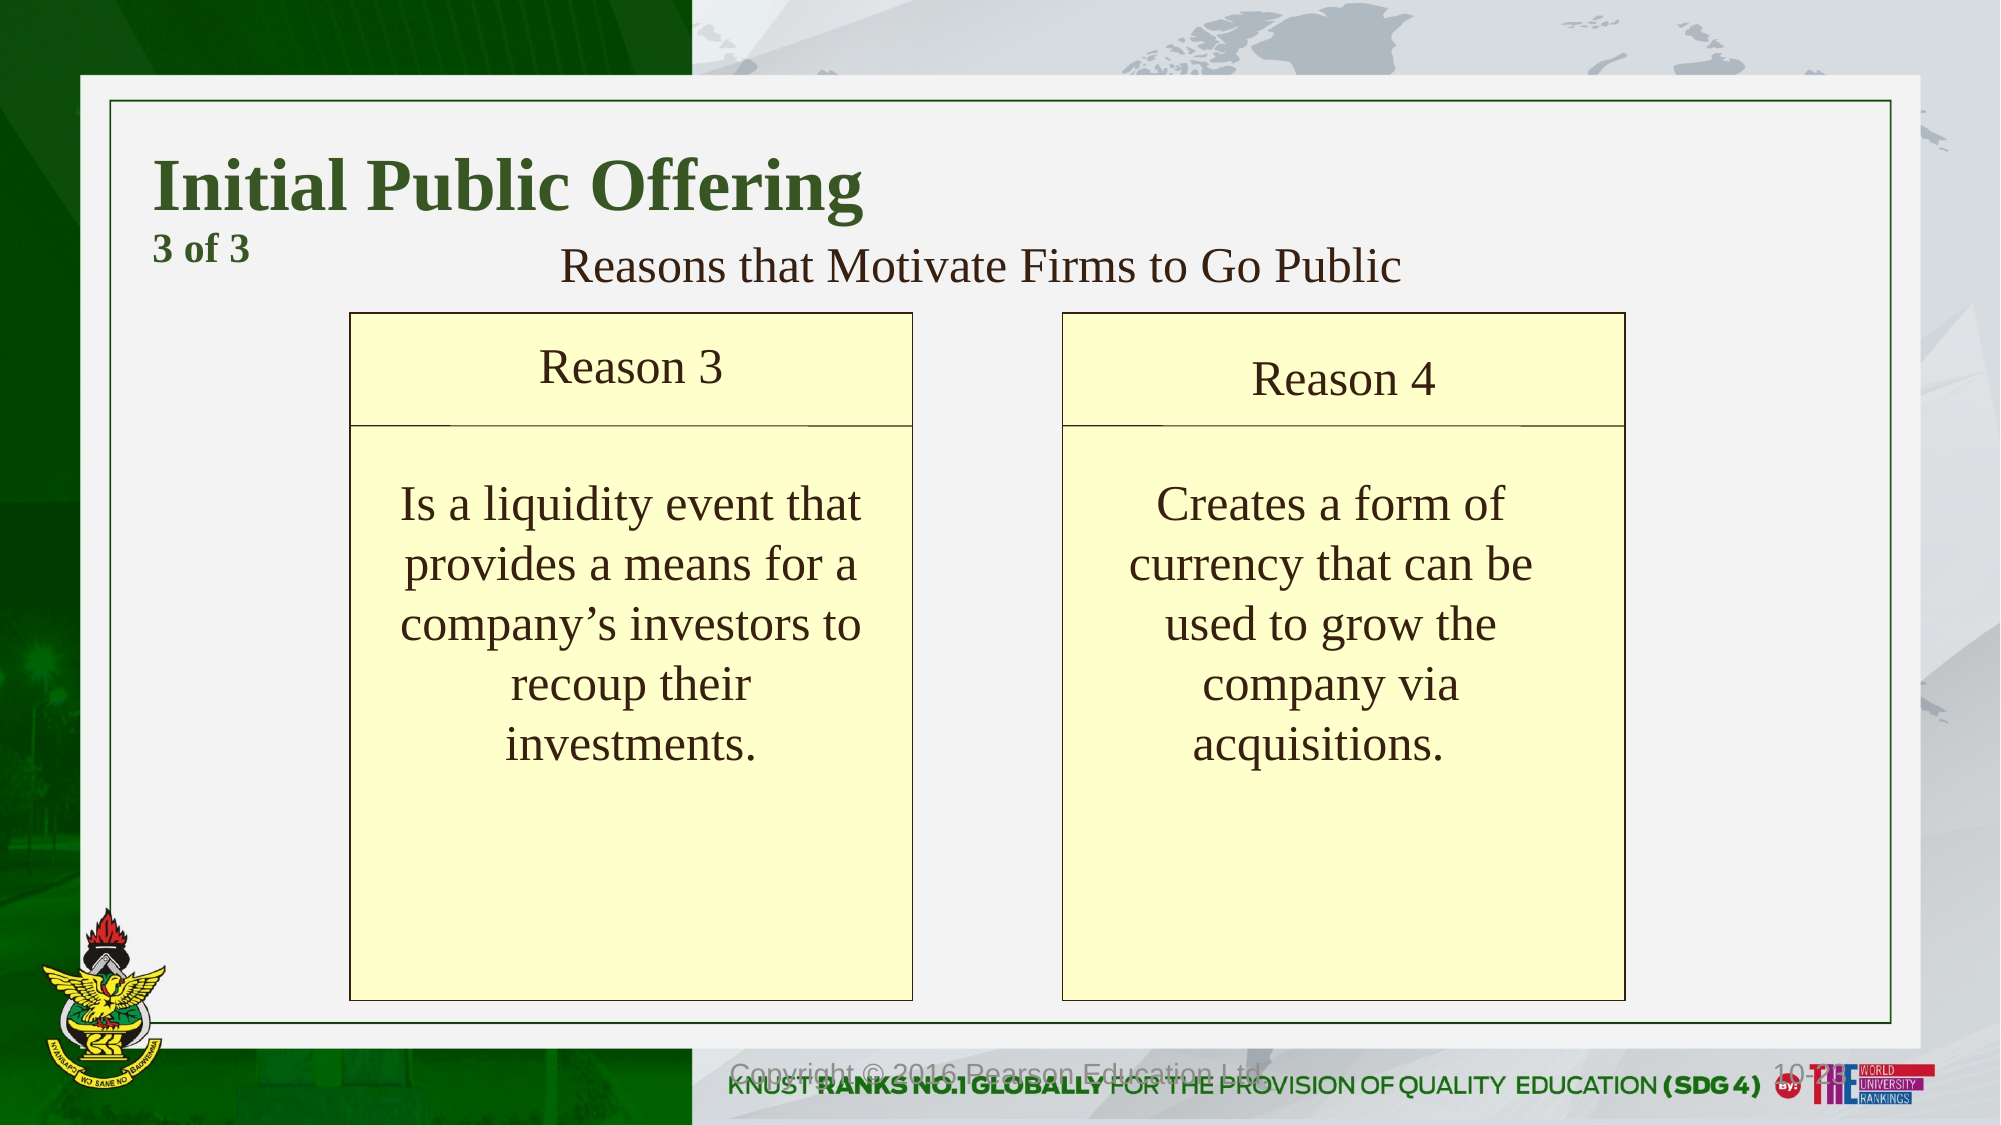

# Initial Public Offering 3 of 3
Reasons that Motivate Firms to Go Public

Reason 3
Reason 4
Is a liquidity event that provides a means for a company’s investors to recoup their investments.
Creates a form of currency that can be used to grow the company via acquisitions.
Copyright © 2016 Pearson Education Ltd.
10-23